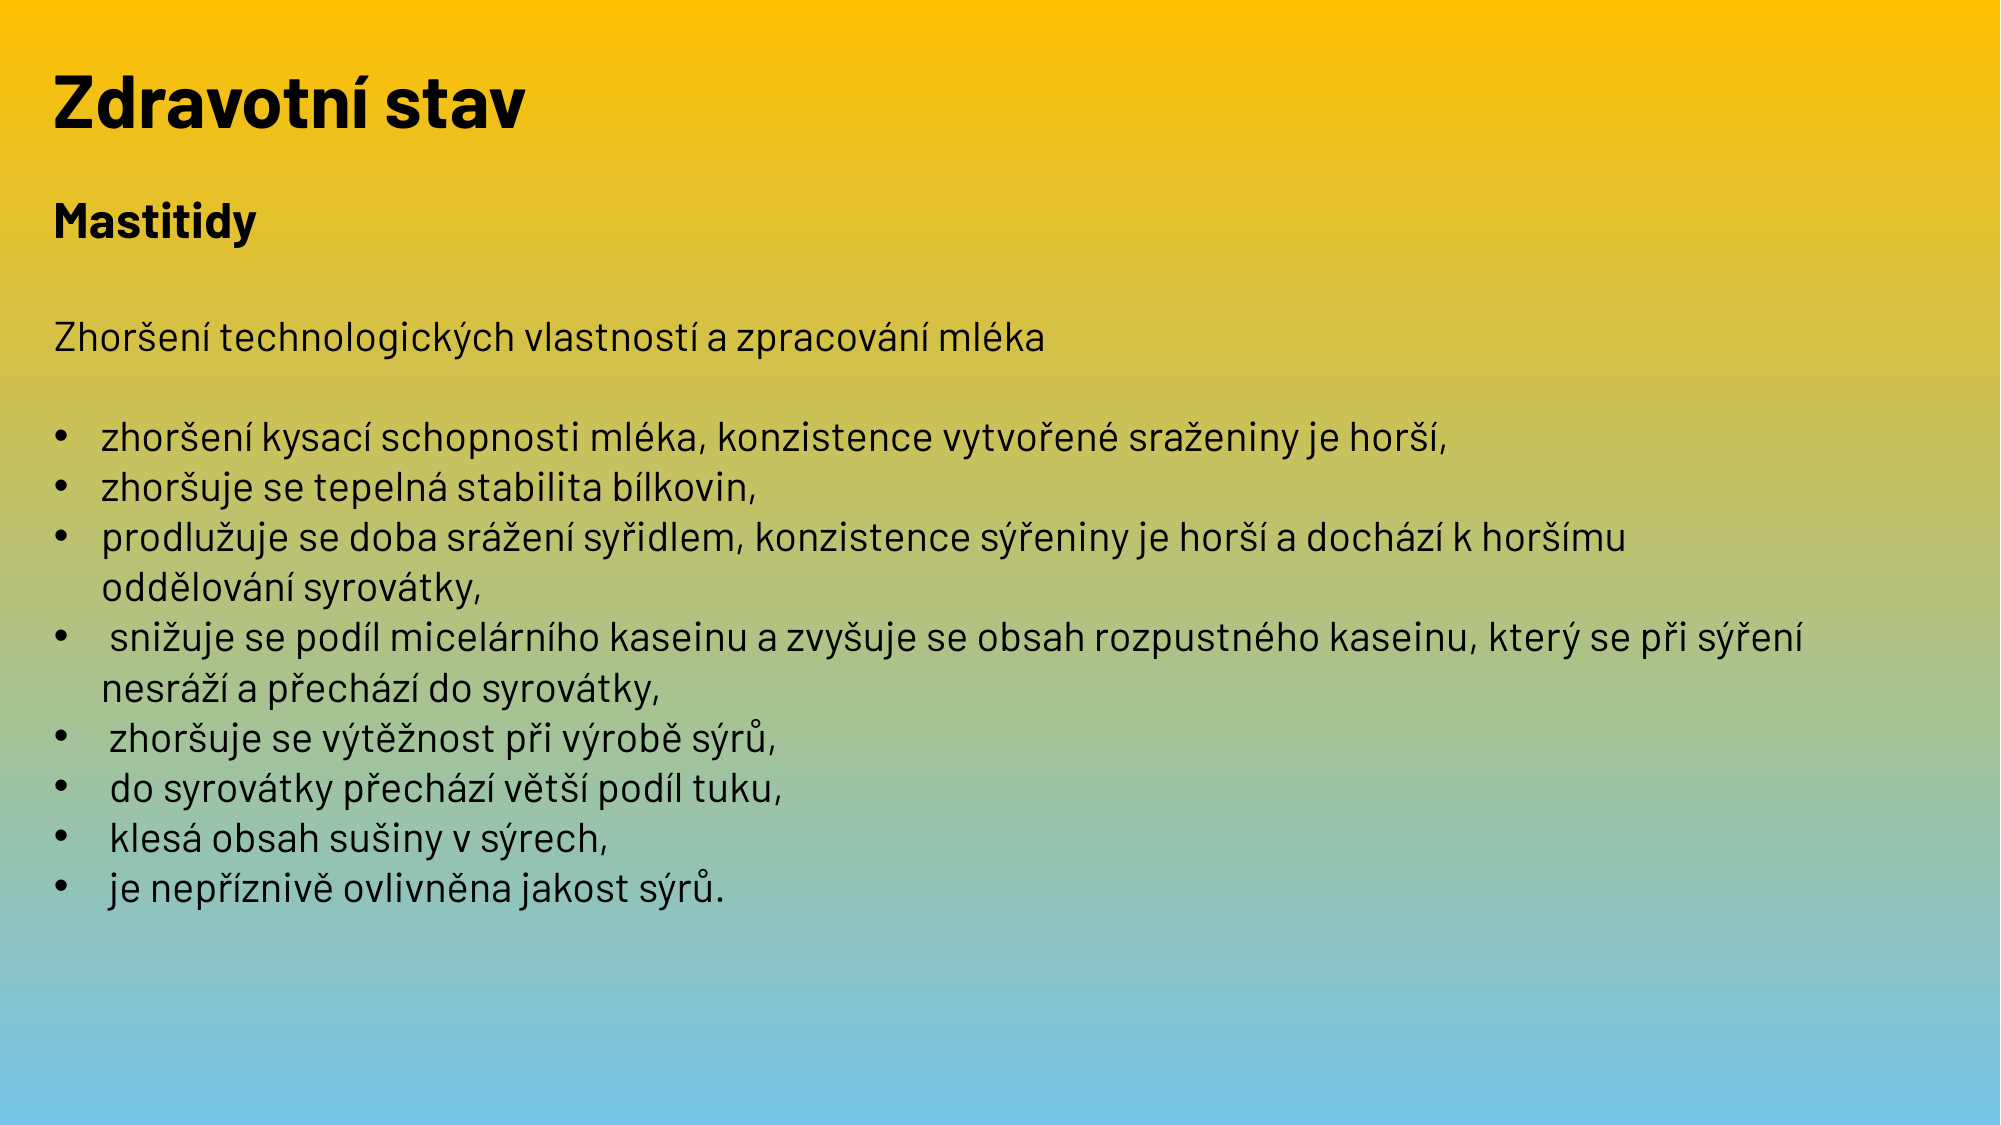

Zdravotní stav

Mastitidy

Zhoršení technologických vlastností a zpracování mléka

zhoršení kysací schopnosti mléka, konzistence vytvořené sraženiny je horší,
zhoršuje se tepelná stabilita bílkovin,
prodlužuje se doba srážení syřidlem, konzistence sýřeniny je horší a dochází k horšímu oddělování syrovátky,
 snižuje se podíl micelárního kaseinu a zvyšuje se obsah rozpustného kaseinu, který se při sýření nesráží a přechází do syrovátky,
 zhoršuje se výtěžnost při výrobě sýrů,
 do syrovátky přechází větší podíl tuku,
 klesá obsah sušiny v sýrech,
 je nepříznivě ovlivněna jakost sýrů.